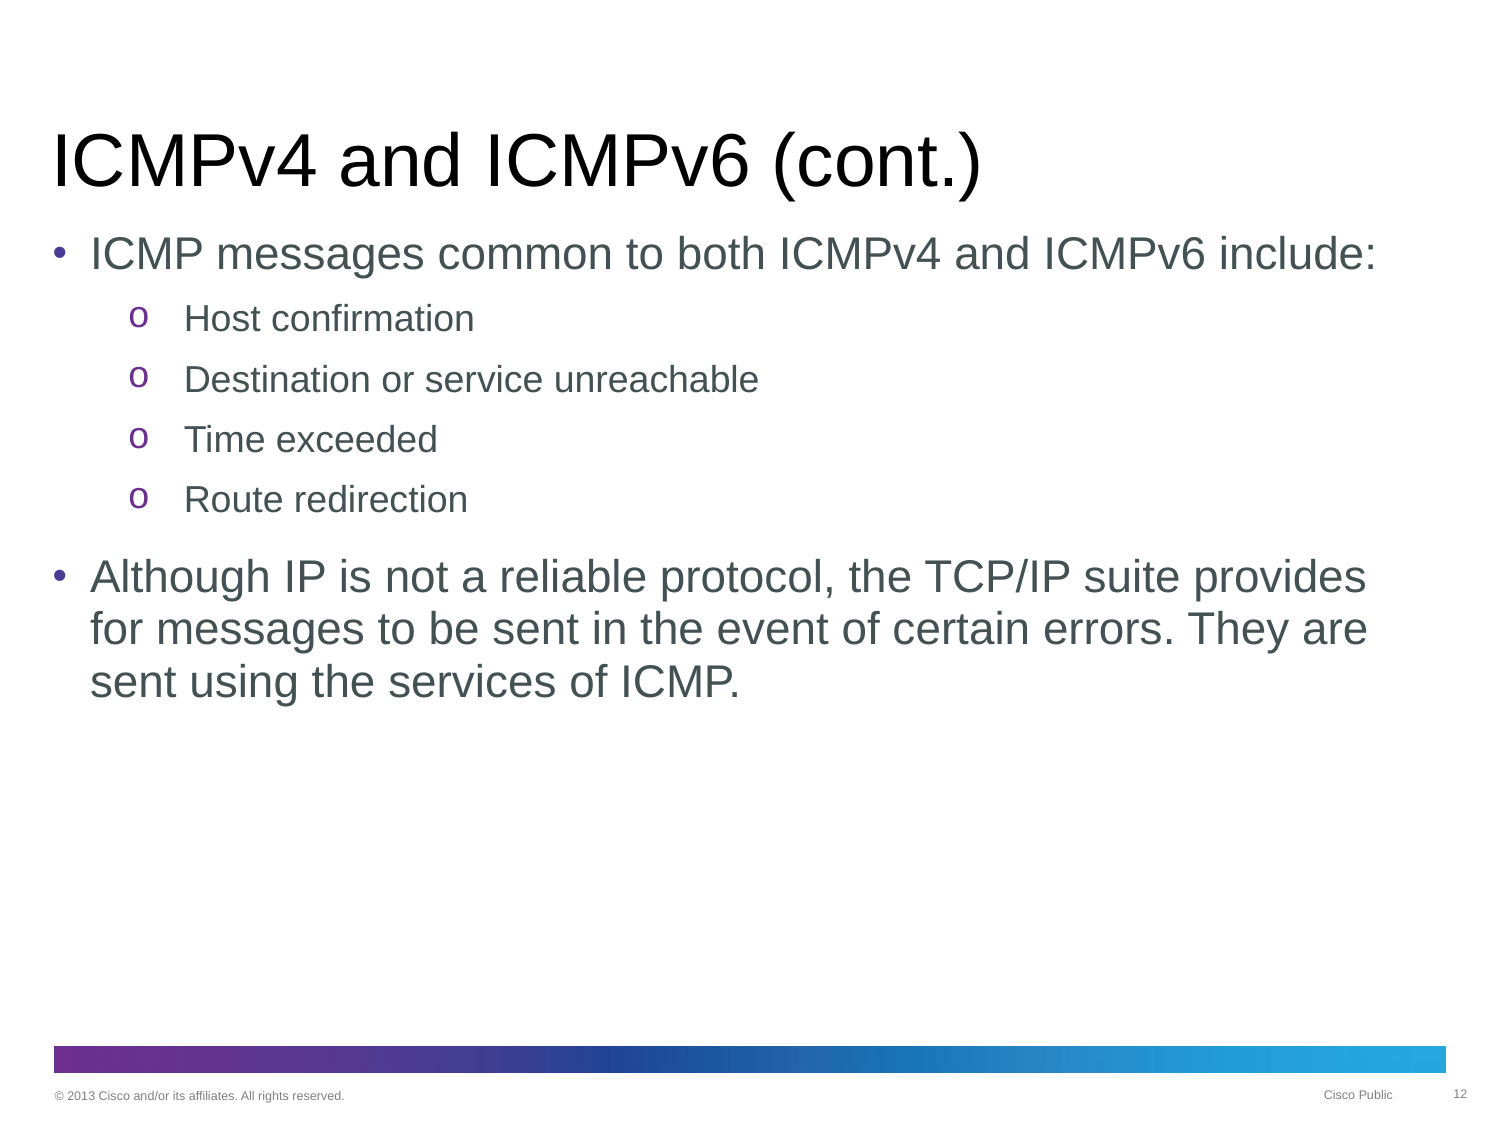

# ICMPv4 and ICMPv6 (cont.)
ICMP messages common to both ICMPv4 and ICMPv6 include:
Host confirmation
Destination or service unreachable
Time exceeded
Route redirection
Although IP is not a reliable protocol, the TCP/IP suite provides for messages to be sent in the event of certain errors. They are sent using the services of ICMP.